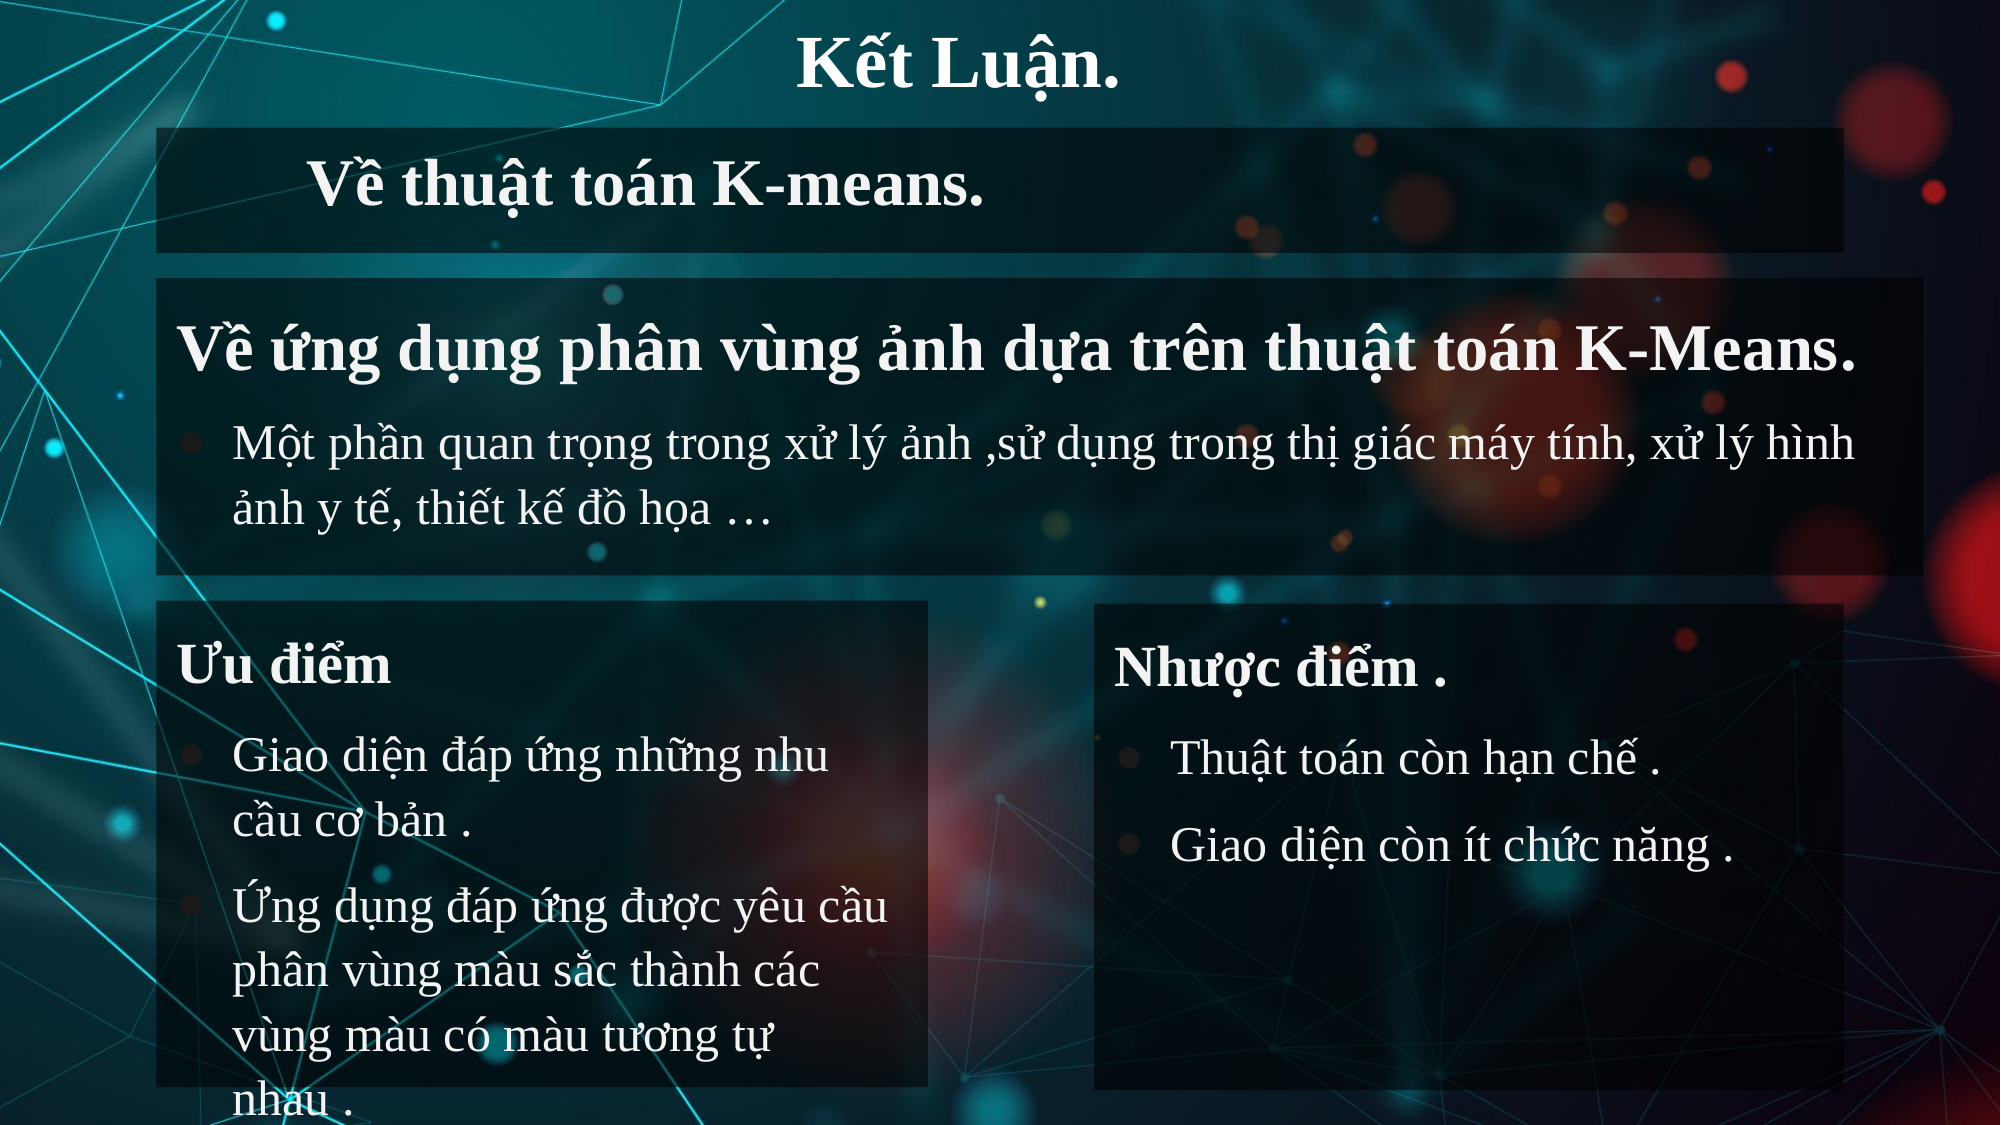

Hướng phát triển :
Cải tiến thuật toán .
Mở rộng chức năng ứng dụng ,
Mở rộng ứng dụng bằng cách tích hợp các phương pháp học máy và mạng nơ-ron để phân vùng ảnh.
THANKS FOR WATCHING
# Kết Luận.
Về thuật toán K-means.
Về ứng dụng phân vùng ảnh dựa trên thuật toán K-Means.
Một phần quan trọng trong xử lý ảnh ,sử dụng trong thị giác máy tính, xử lý hình ảnh y tế, thiết kế đồ họa …
Ưu điểm
Giao diện đáp ứng những nhu cầu cơ bản .
Ứng dụng đáp ứng được yêu cầu  phân vùng màu sắc thành các vùng màu có màu tương tự nhau .
Nhược điểm .
Thuật toán còn hạn chế .
Giao diện còn ít chức năng .